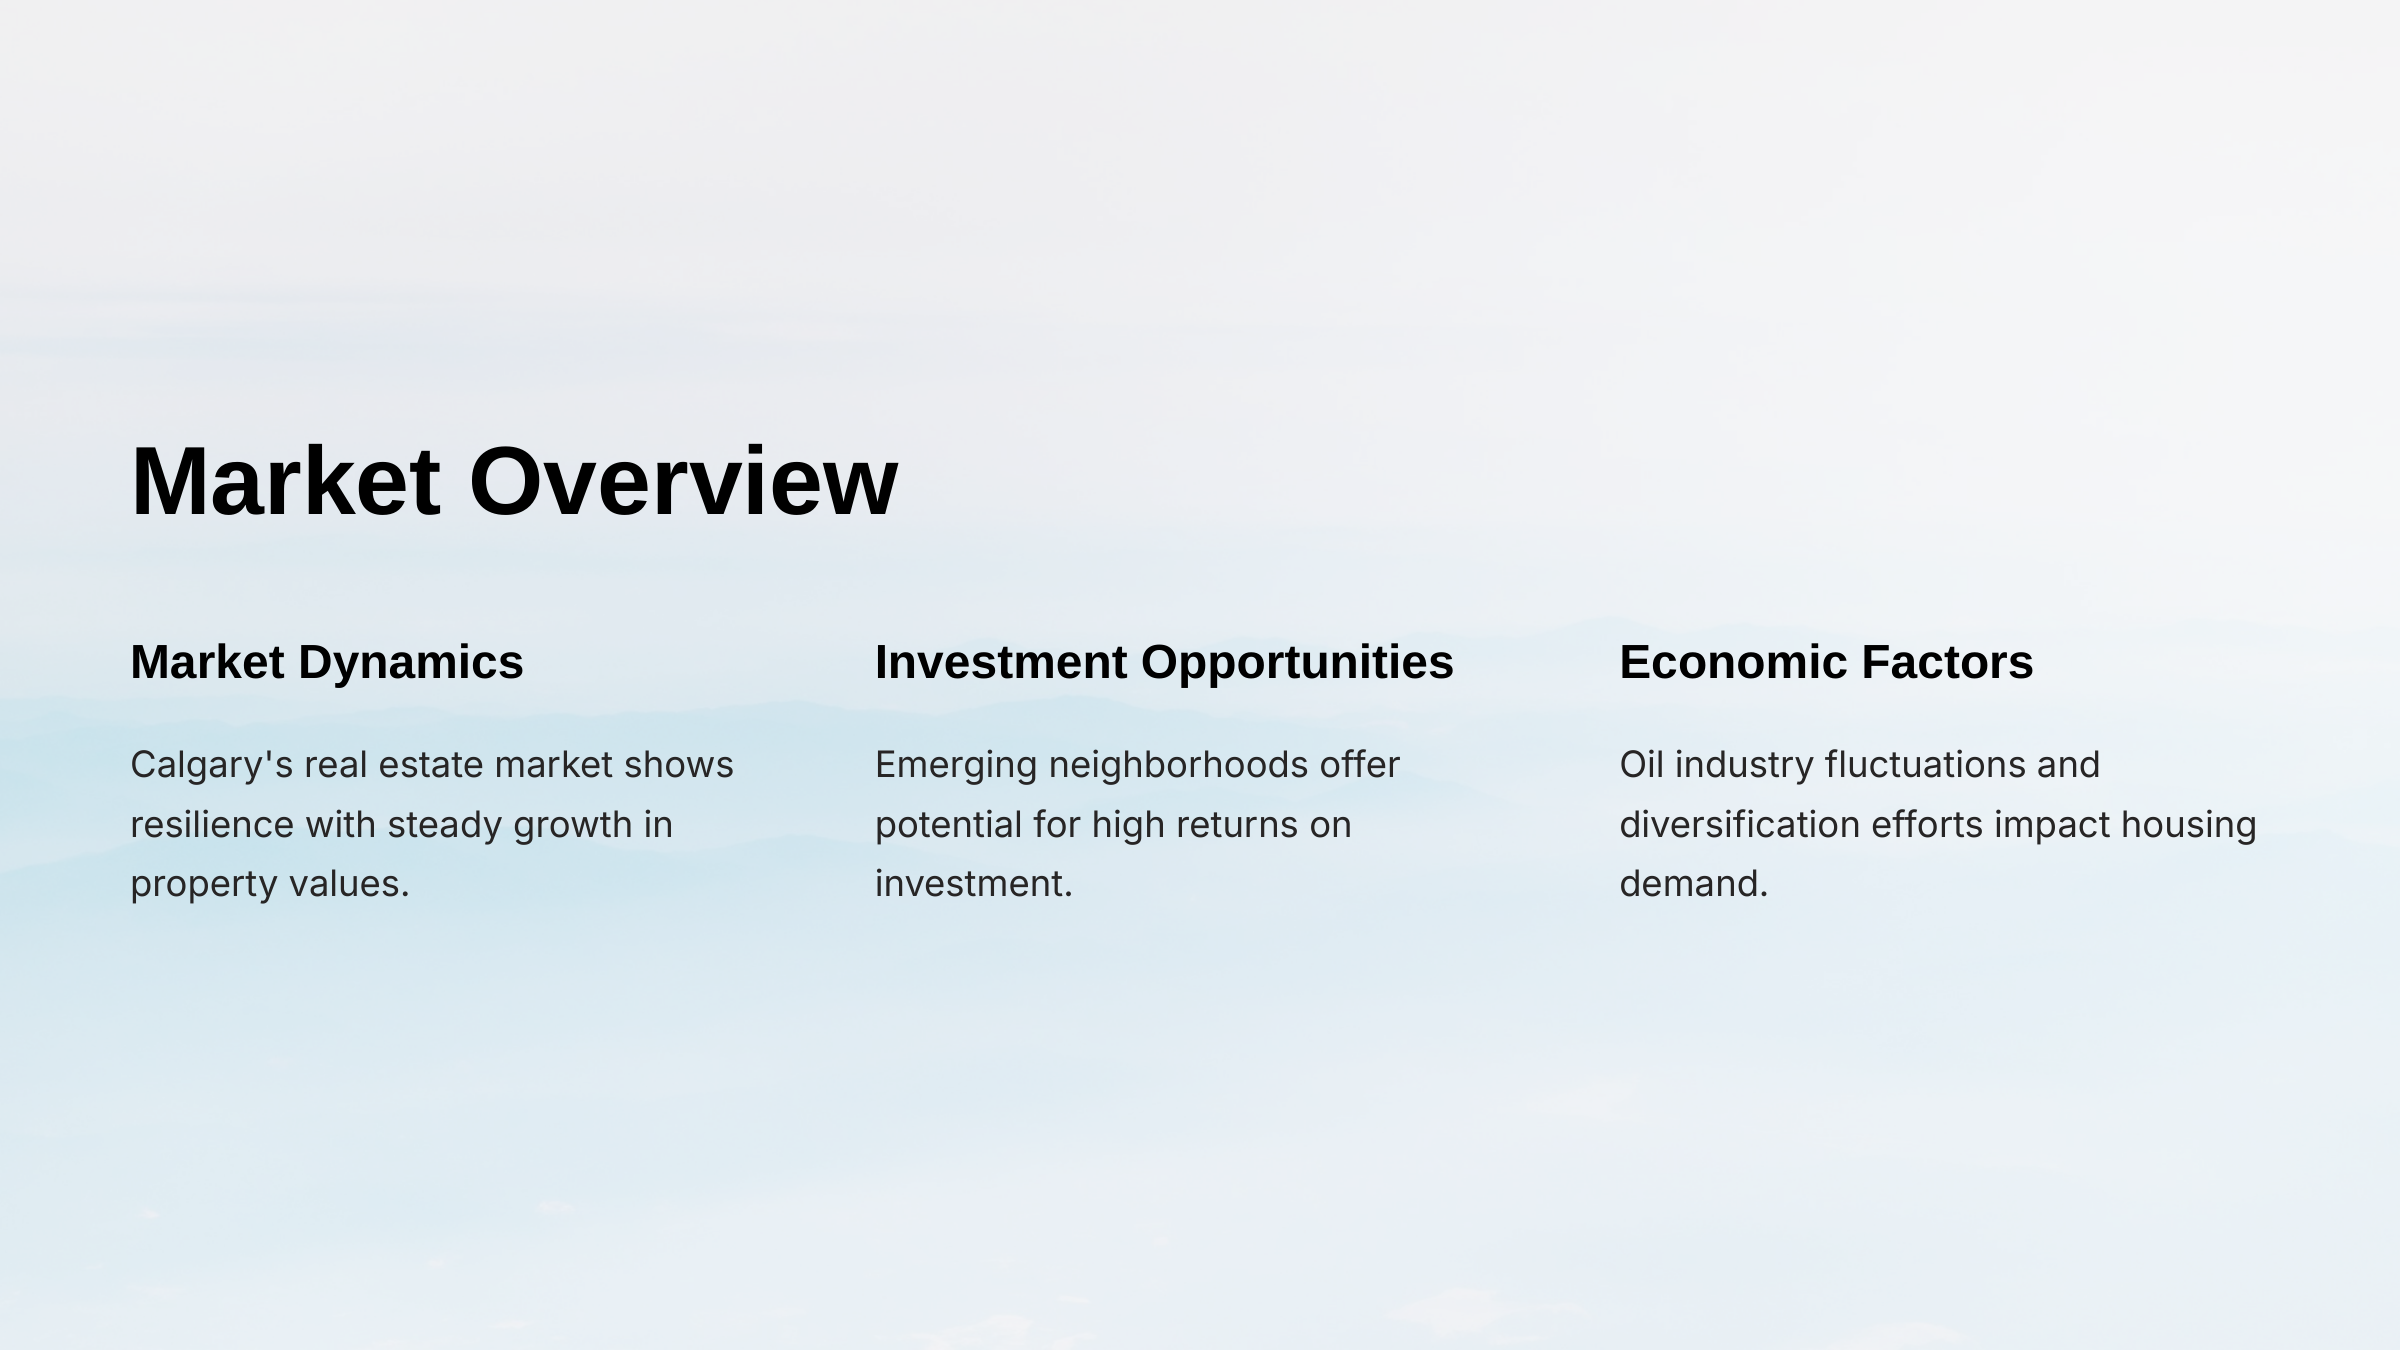

Market Overview
Market Dynamics
Investment Opportunities
Economic Factors
Calgary's real estate market shows resilience with steady growth in property values.
Emerging neighborhoods offer potential for high returns on investment.
Oil industry fluctuations and diversification efforts impact housing demand.